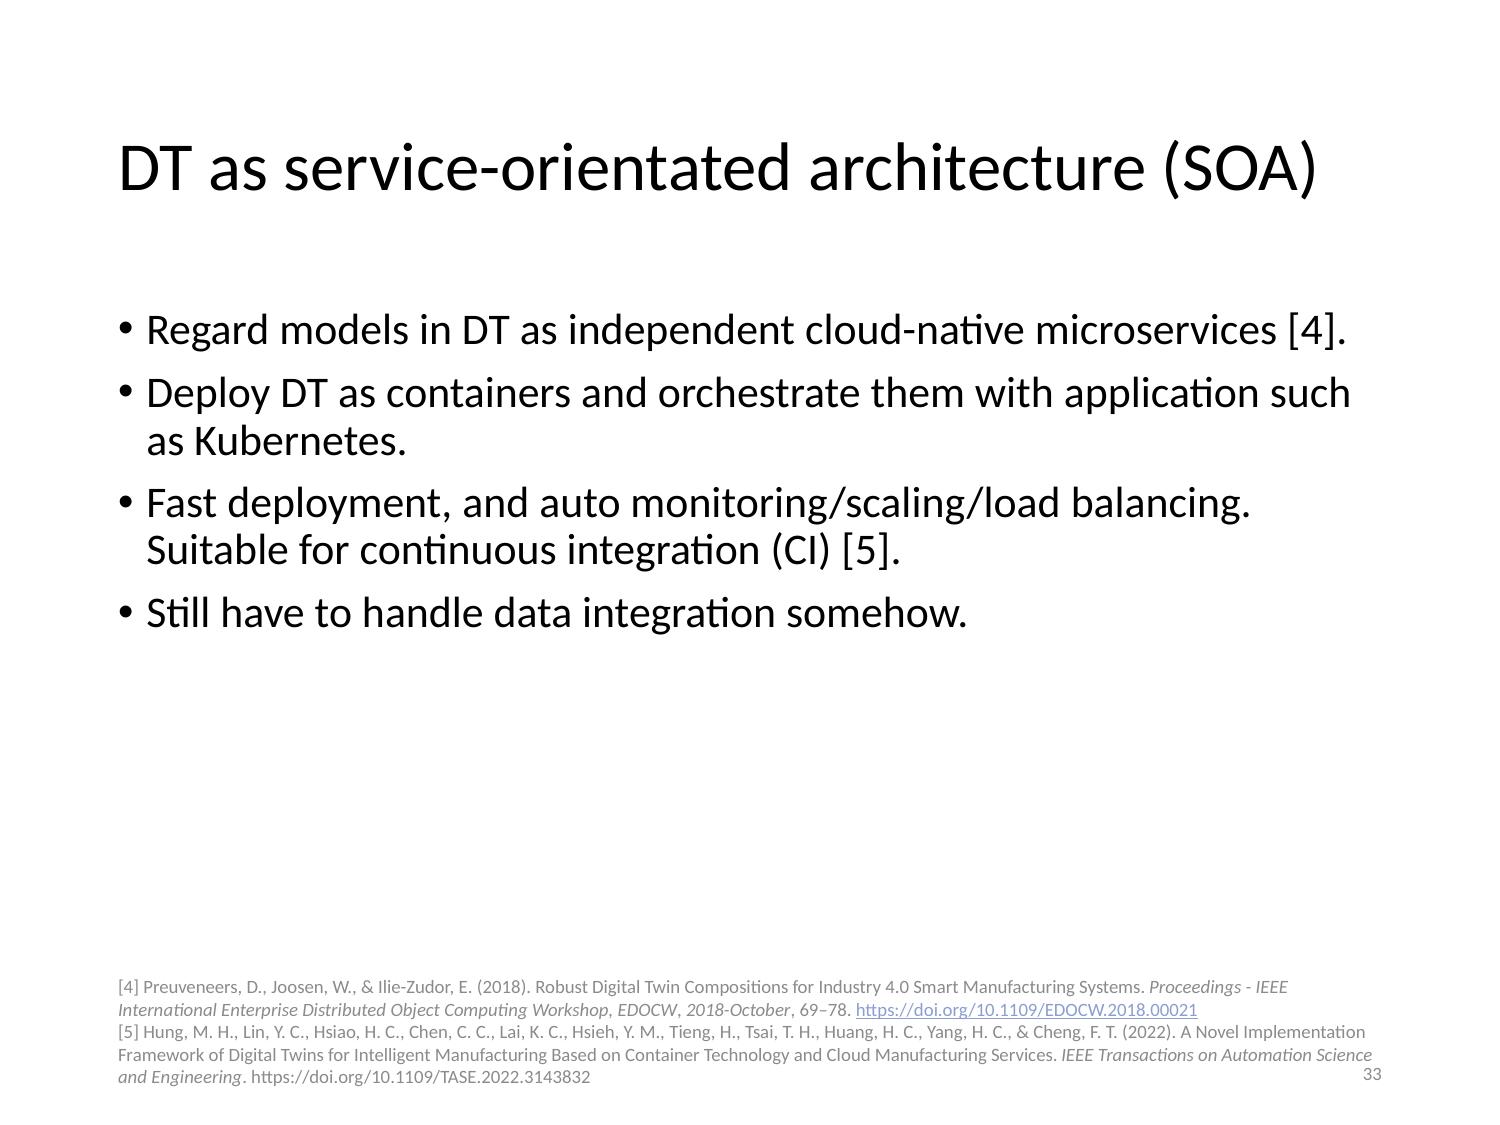

# DT as service-orientated architecture (SOA)
Regard models in DT as independent cloud-native microservices [4].
Deploy DT as containers and orchestrate them with application such as Kubernetes.
Fast deployment, and auto monitoring/scaling/load balancing. Suitable for continuous integration (CI) [5].
Still have to handle data integration somehow.
[4] Preuveneers, D., Joosen, W., & Ilie-Zudor, E. (2018). Robust Digital Twin Compositions for Industry 4.0 Smart Manufacturing Systems. Proceedings - IEEE International Enterprise Distributed Object Computing Workshop, EDOCW, 2018-October, 69–78. https://doi.org/10.1109/EDOCW.2018.00021
[5] Hung, M. H., Lin, Y. C., Hsiao, H. C., Chen, C. C., Lai, K. C., Hsieh, Y. M., Tieng, H., Tsai, T. H., Huang, H. C., Yang, H. C., & Cheng, F. T. (2022). A Novel Implementation Framework of Digital Twins for Intelligent Manufacturing Based on Container Technology and Cloud Manufacturing Services. IEEE Transactions on Automation Science and Engineering. https://doi.org/10.1109/TASE.2022.3143832
33